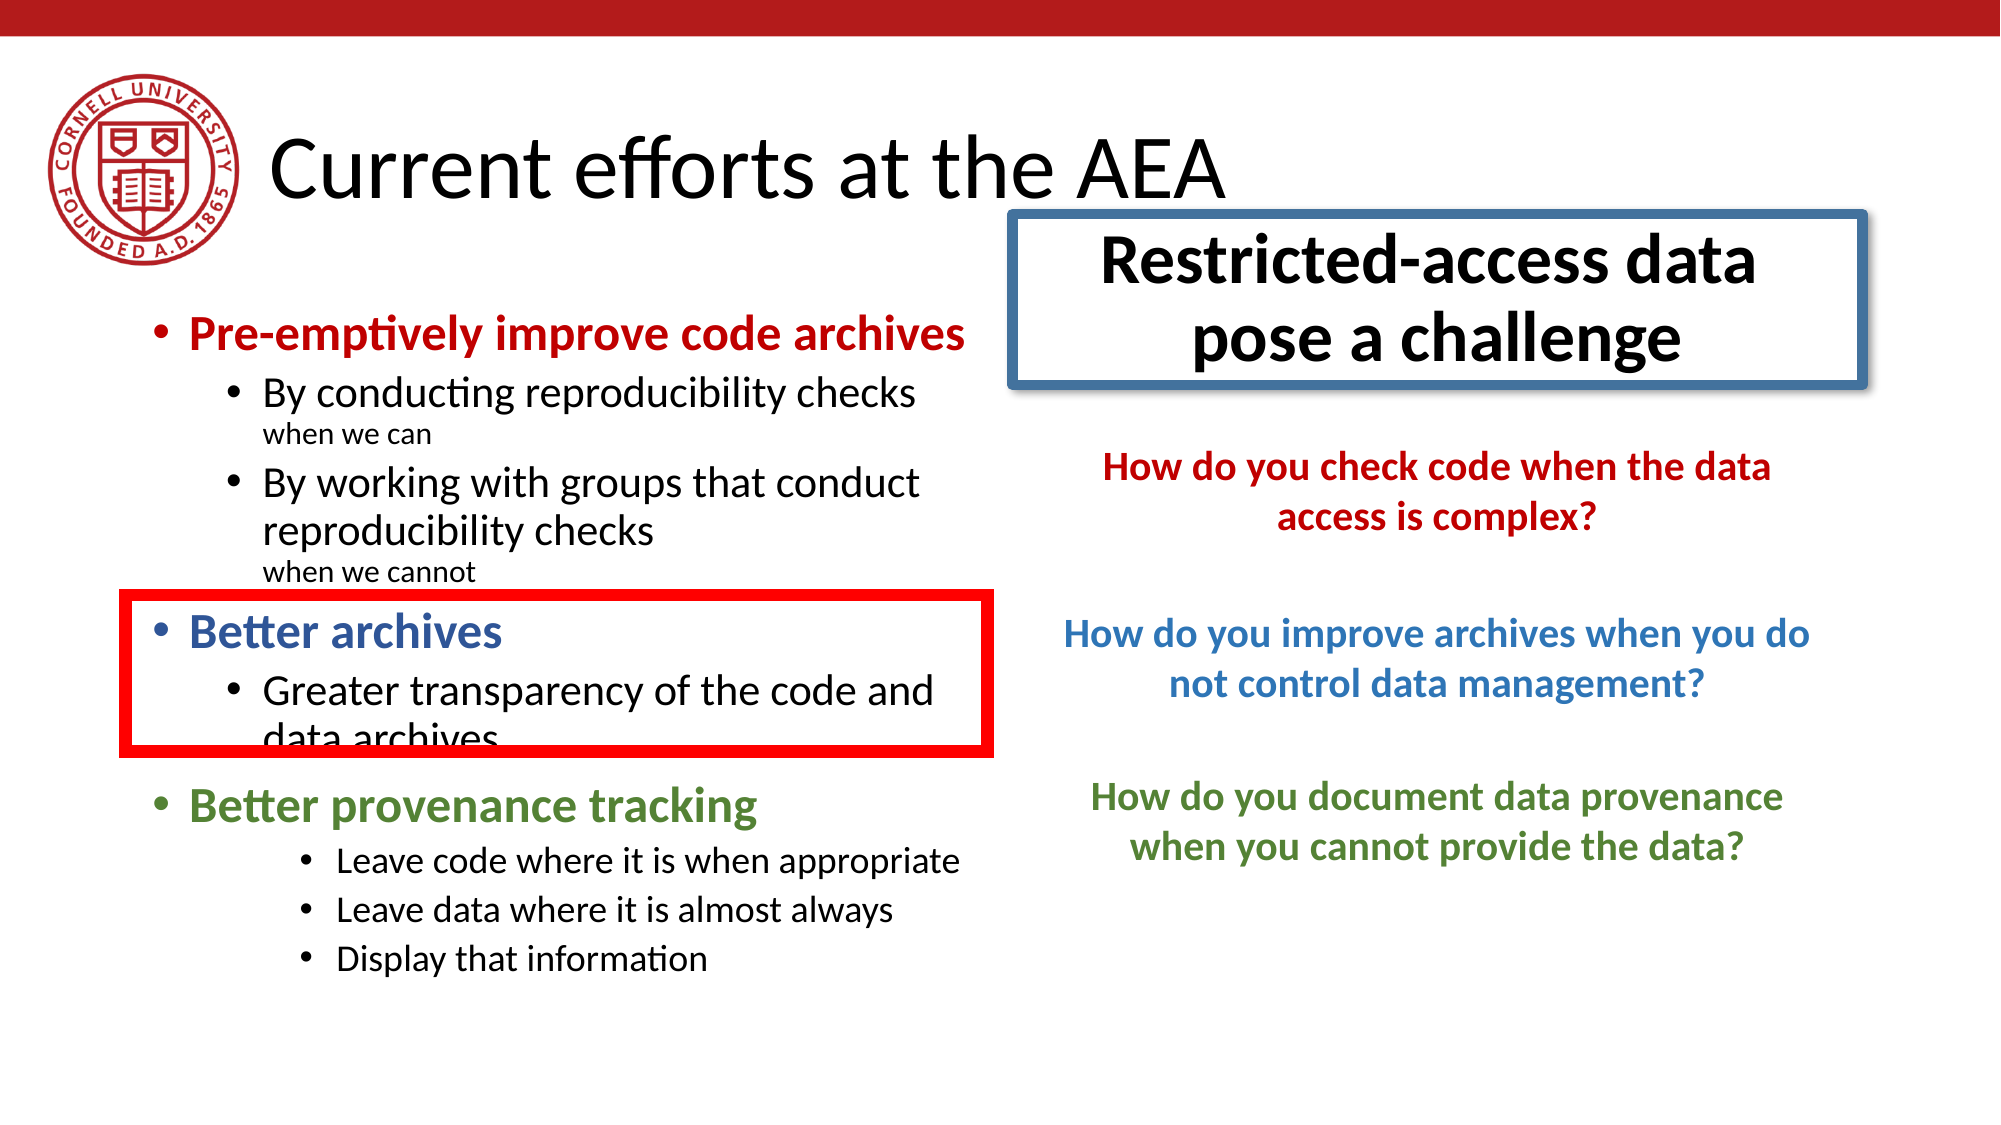

# Current efforts at the AEA
Restricted-access data
pose a challenge
Pre-emptively improve code archives
By conducting reproducibility checks when we can
By working with groups that conduct reproducibility checks
when we cannot
Better archives
Greater transparency of the code and data archives
Better provenance tracking
Leave code where it is when appropriate
Leave data where it is almost always
Display that information

How do you check code when the data access is complex?

How do you improve archives when you do not control data management?
How do you document data provenance when you cannot provide the data?